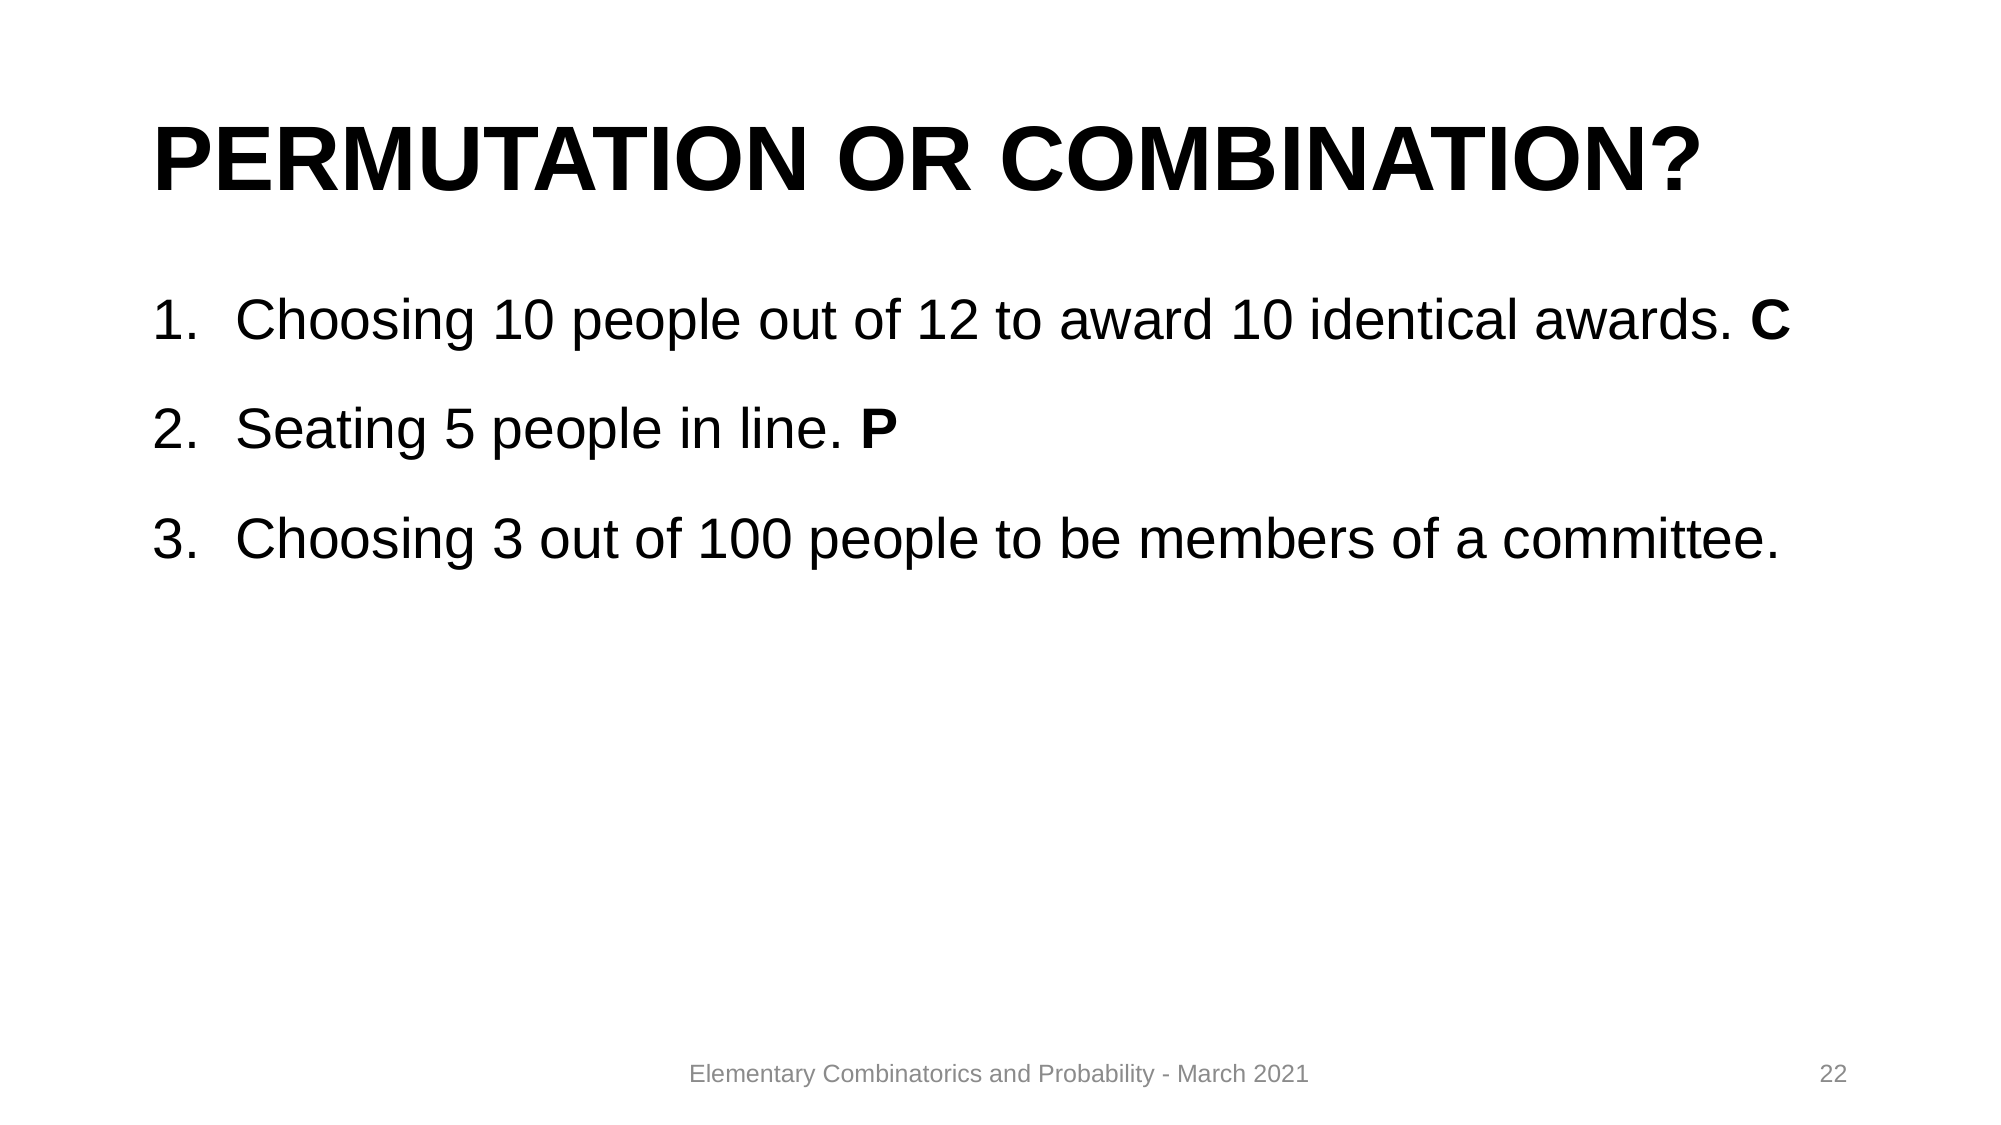

# Permutation or combination?
Choosing 10 people out of 12 to award 10 identical awards. C
Seating 5 people in line. P
Choosing 3 out of 100 people to be members of a committee. C
Choosing 3 movies out of 10 to get awards: best movie, best music, best costumes. P (3-permutation)
Appointing 3 out of 100 people as a president, a vice-president and a secretary in a committee. P (3-permutation)

Elementary Combinatorics and Probability - March 2021
22